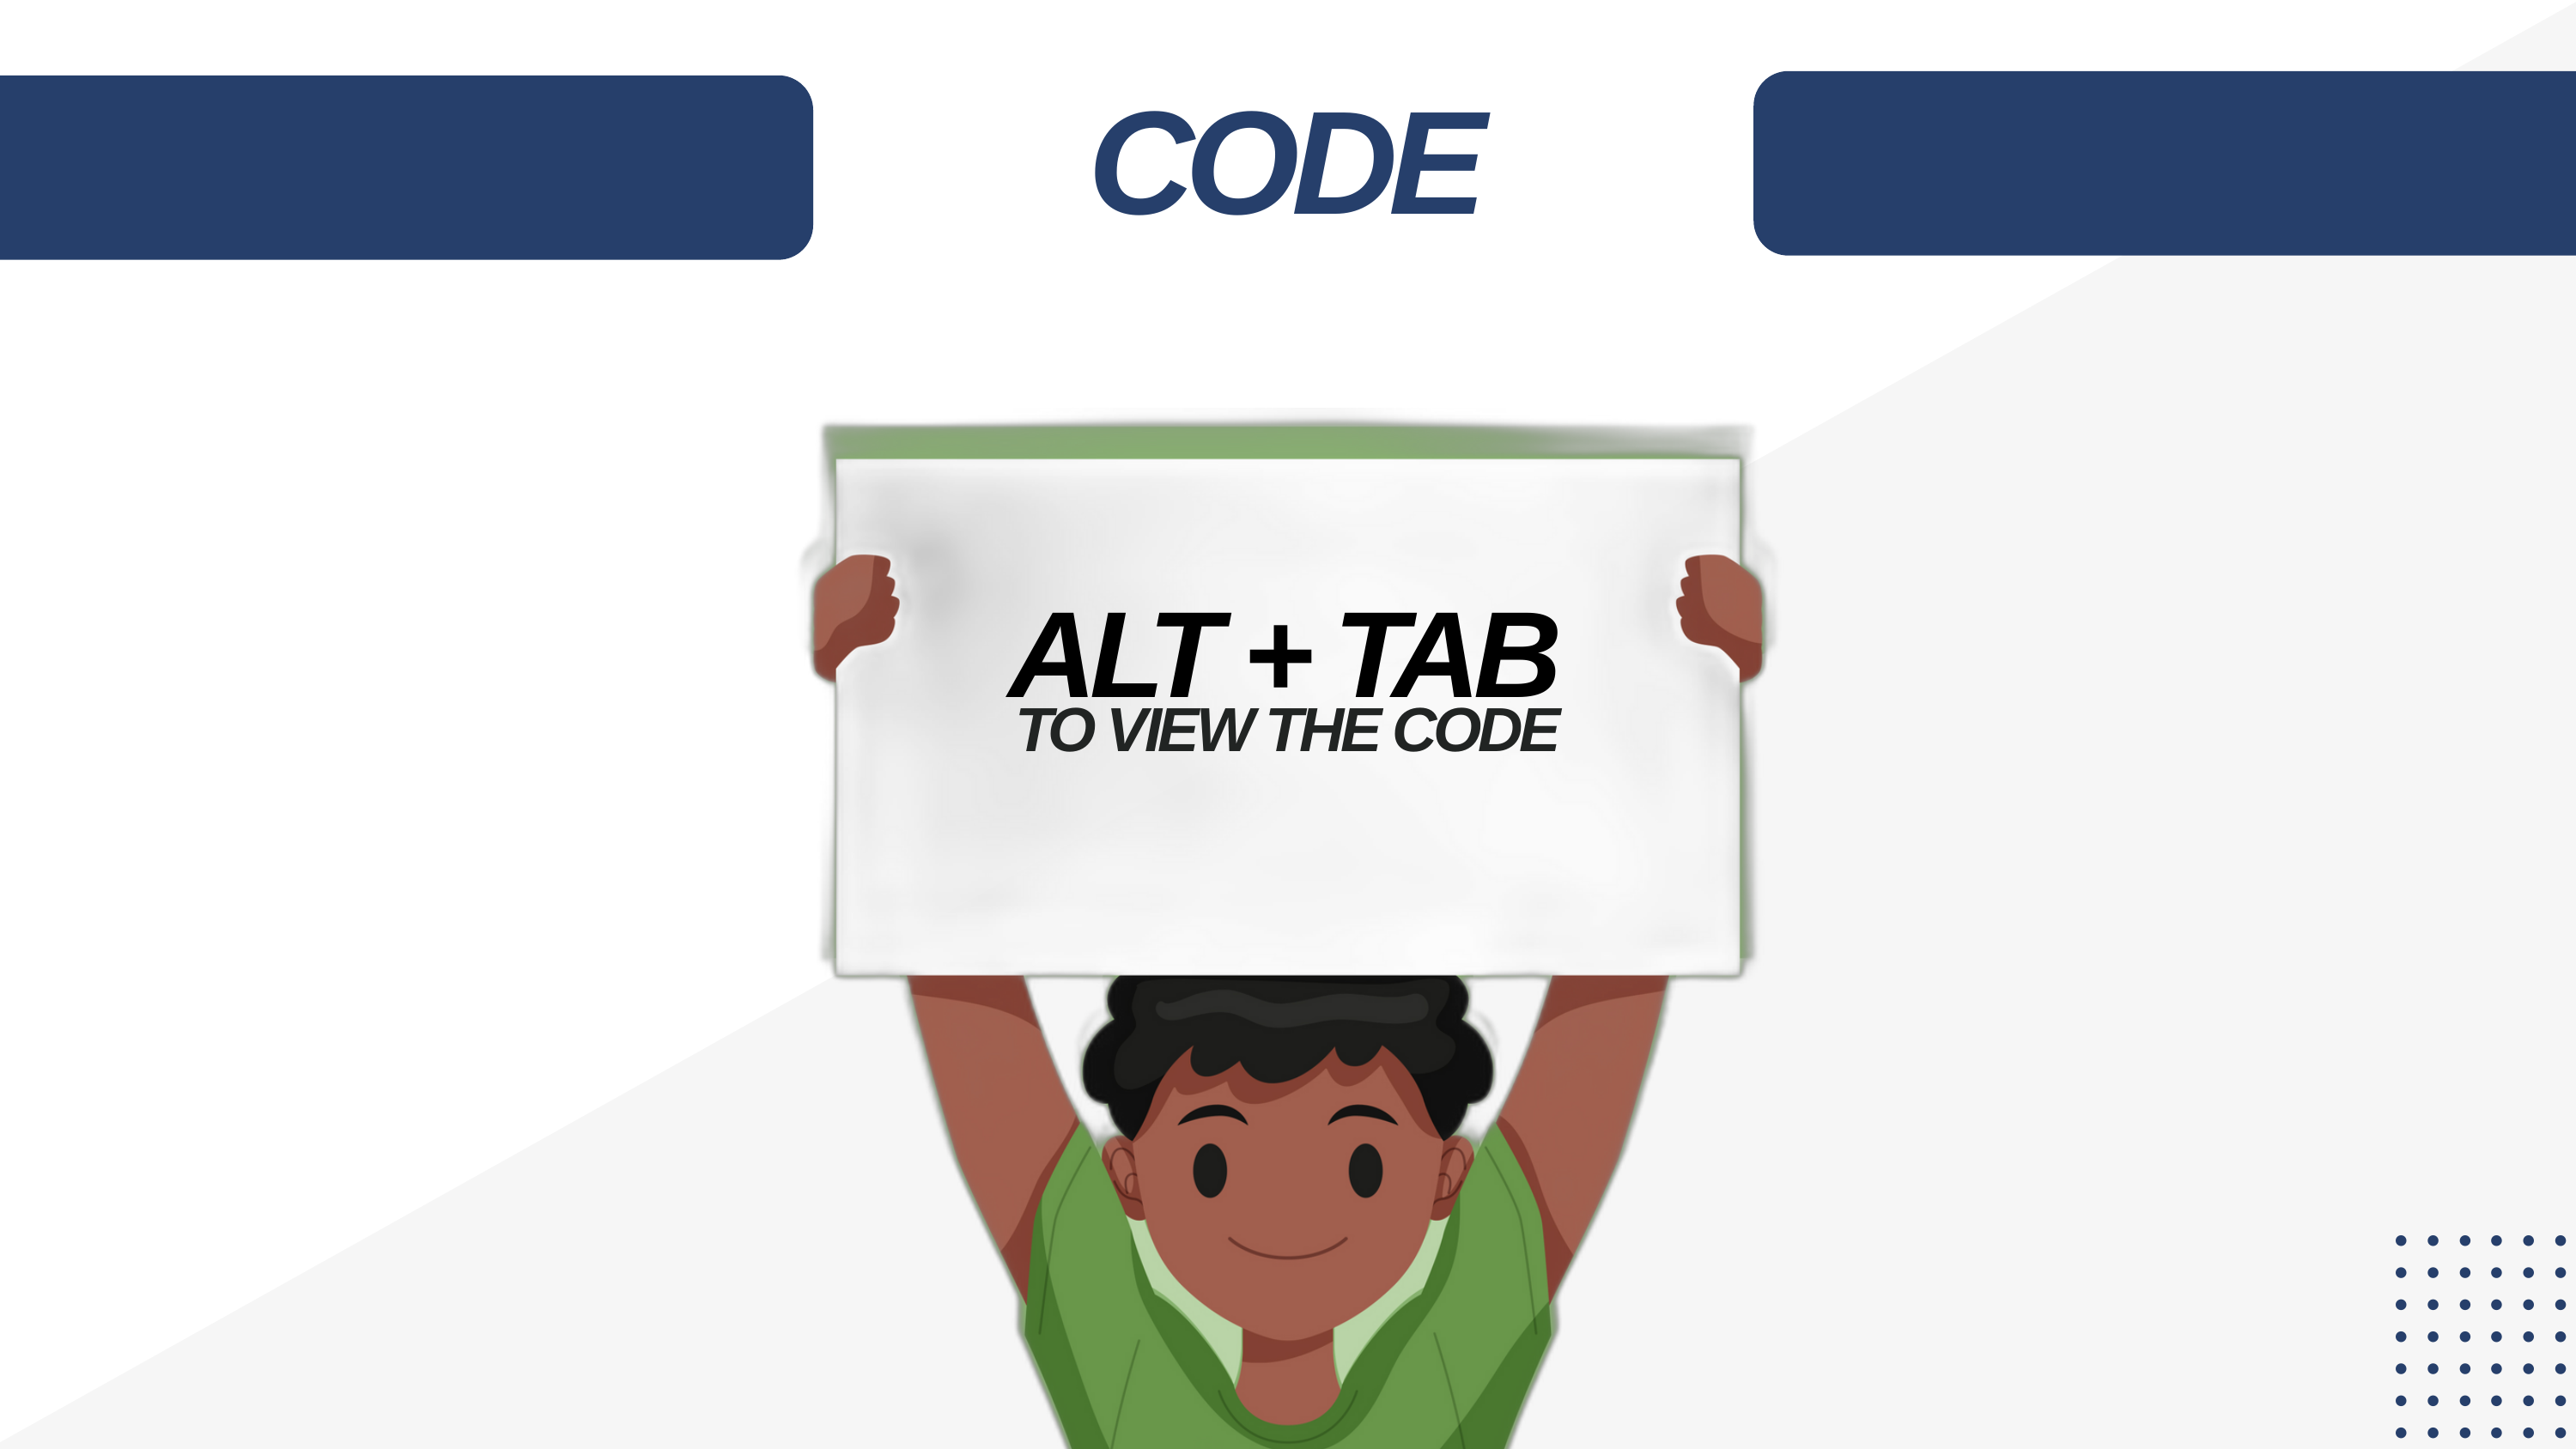

CODE

ALT + TAB
TO VIEW THE CODE